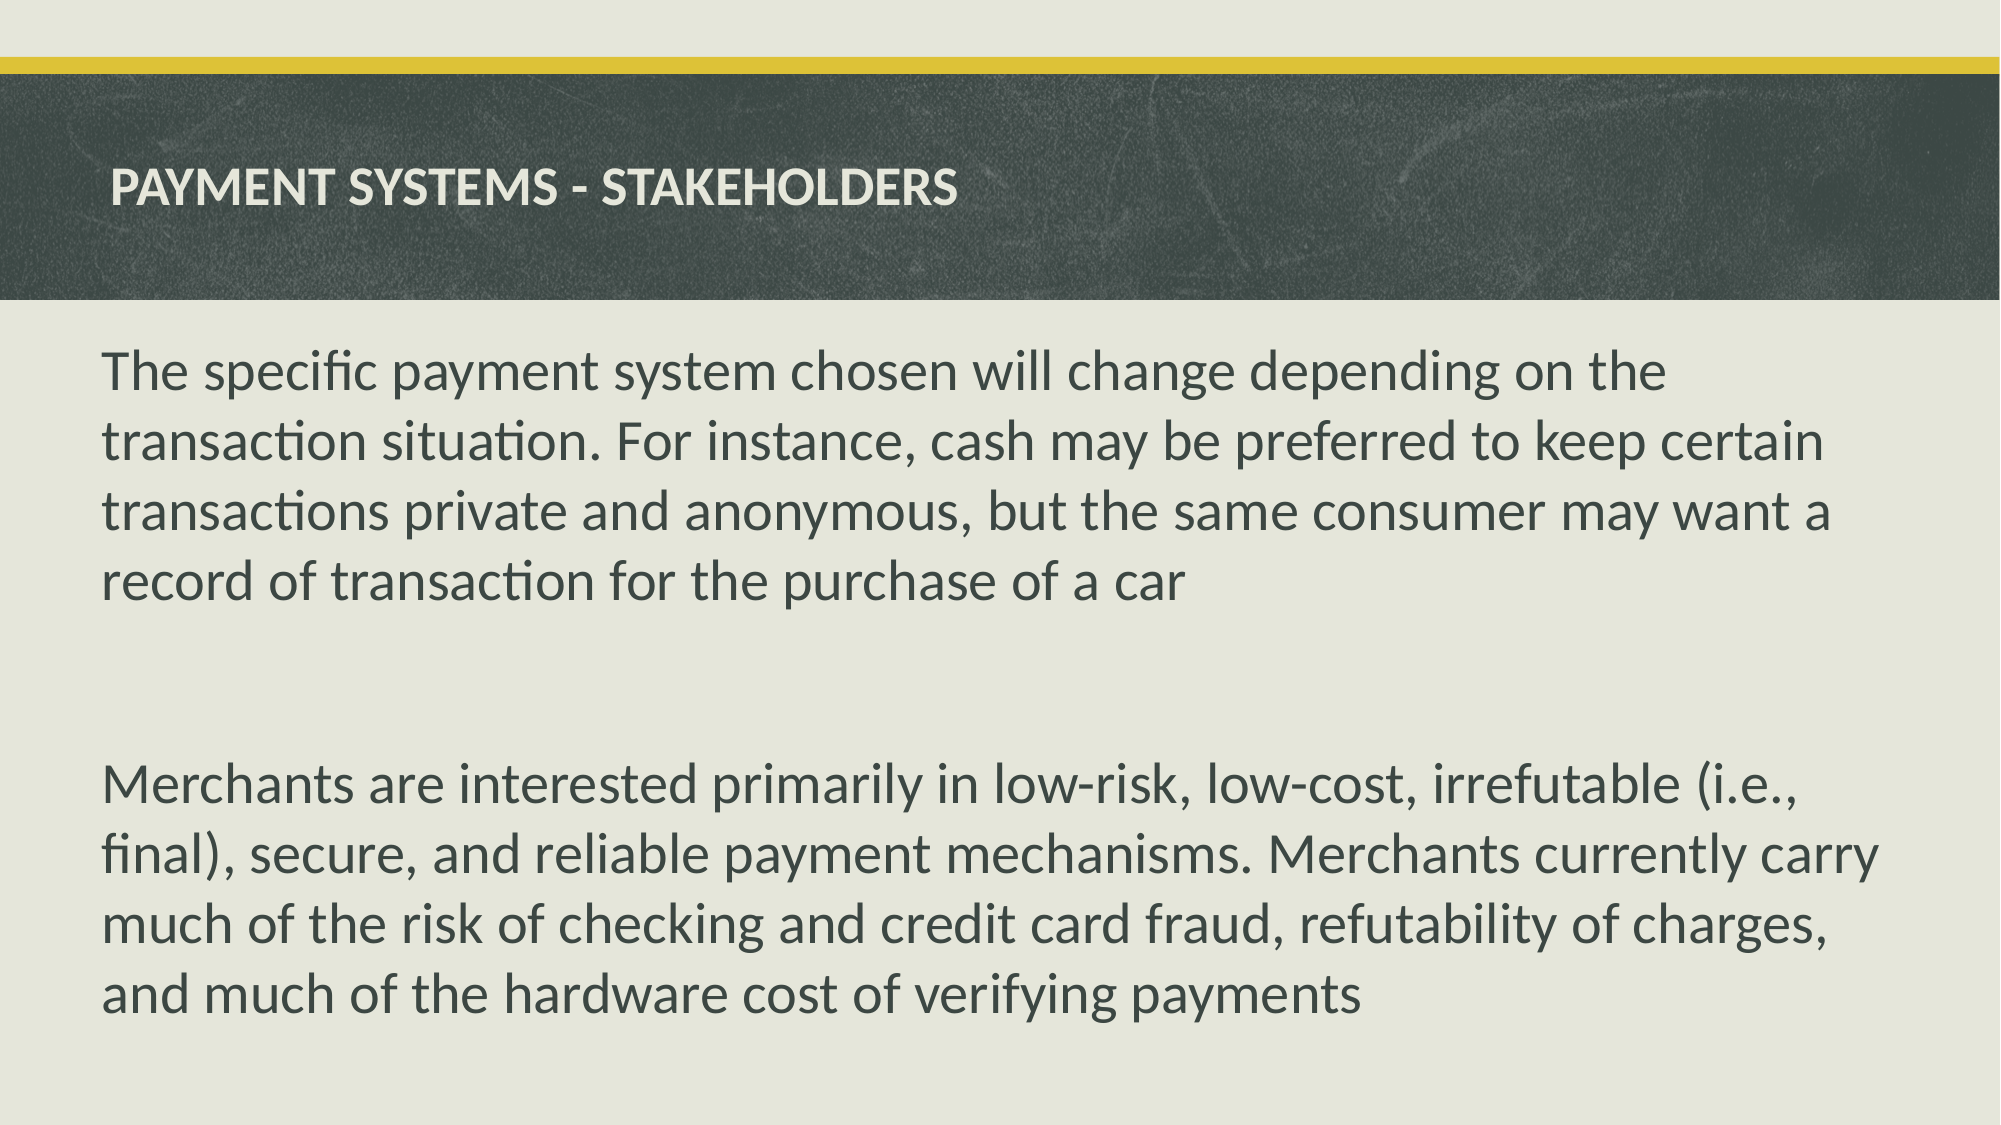

# PAYMENT SYSTEMS - STAKEHOLDERS
The specific payment system chosen will change depending on the transaction situation. For instance, cash may be preferred to keep certain transactions private and anonymous, but the same consumer may want a record of transaction for the purchase of a car

Merchants are interested primarily in low-risk, low-cost, irrefutable (i.e., final), secure, and reliable payment mechanisms. Merchants currently carry much of the risk of checking and credit card fraud, refutability of charges, and much of the hardware cost of verifying payments